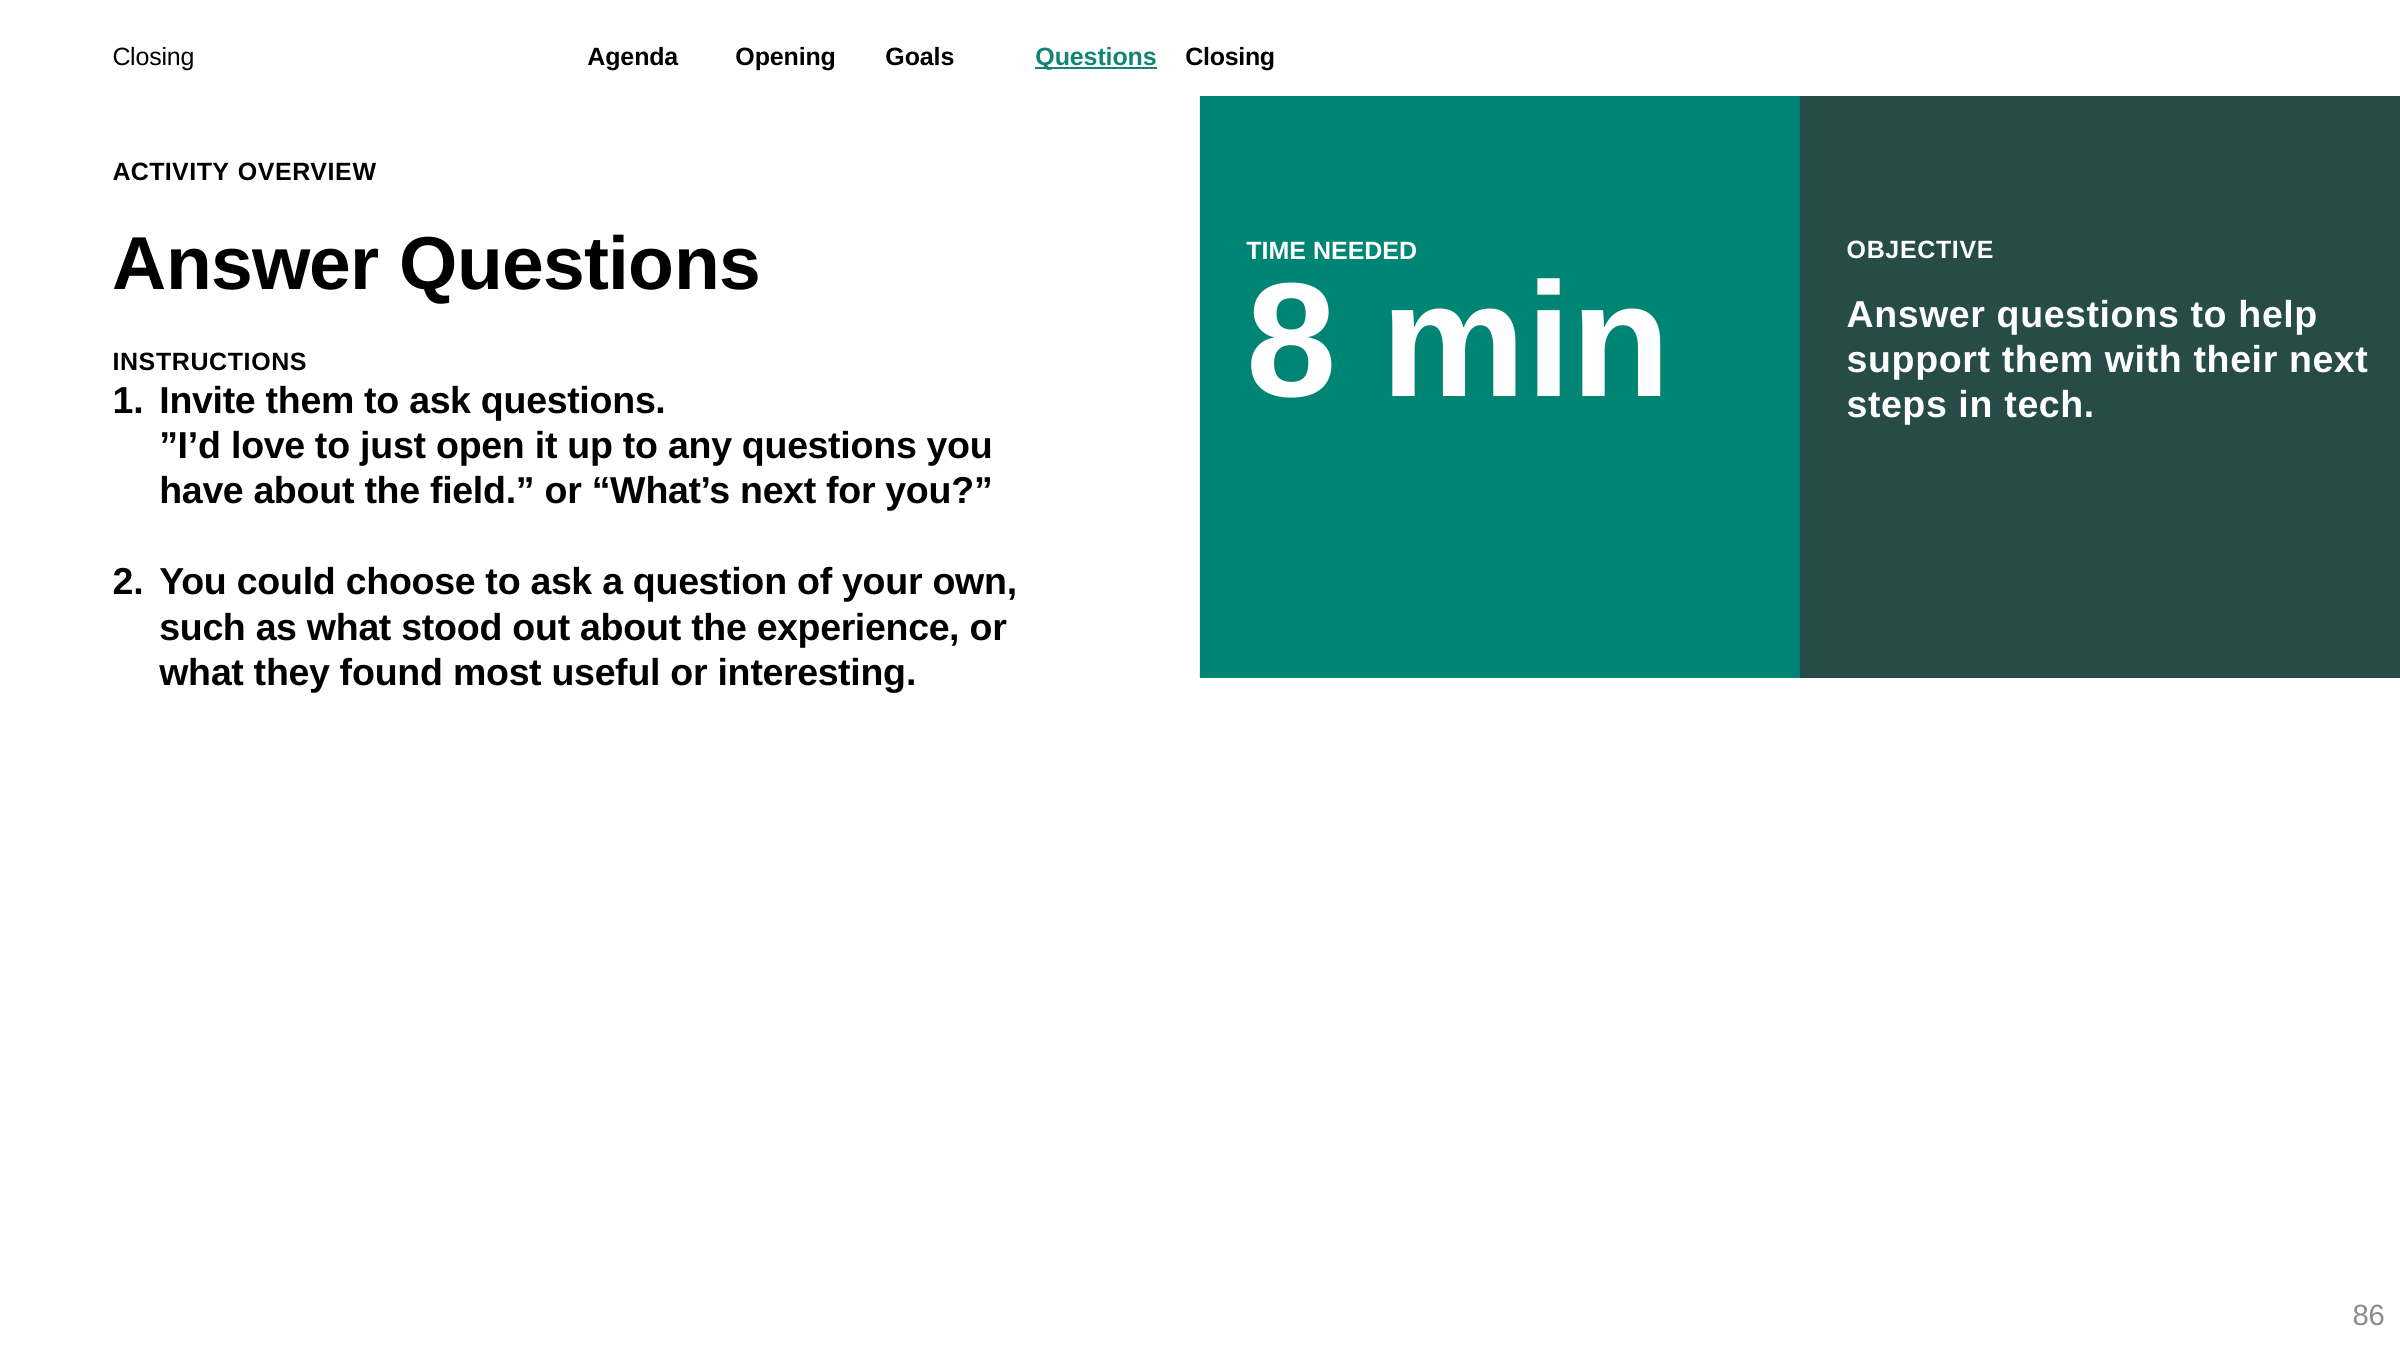

Closing
Agenda	Opening	Goals	Questions	Closing

OBJECTIVE
Answer questions to help
support them with their next steps in tech.
ACTIVITY OVERVIEW
Answer Questions
INSTRUCTIONS
Invite them to ask questions.
”I’d love to just open it up to any questions you have about the field.” or “What’s next for you?”
You could choose to ask a question of your own, such as what stood out about the experience, or what they found most useful or interesting.
8 min
TIME NEEDED
86